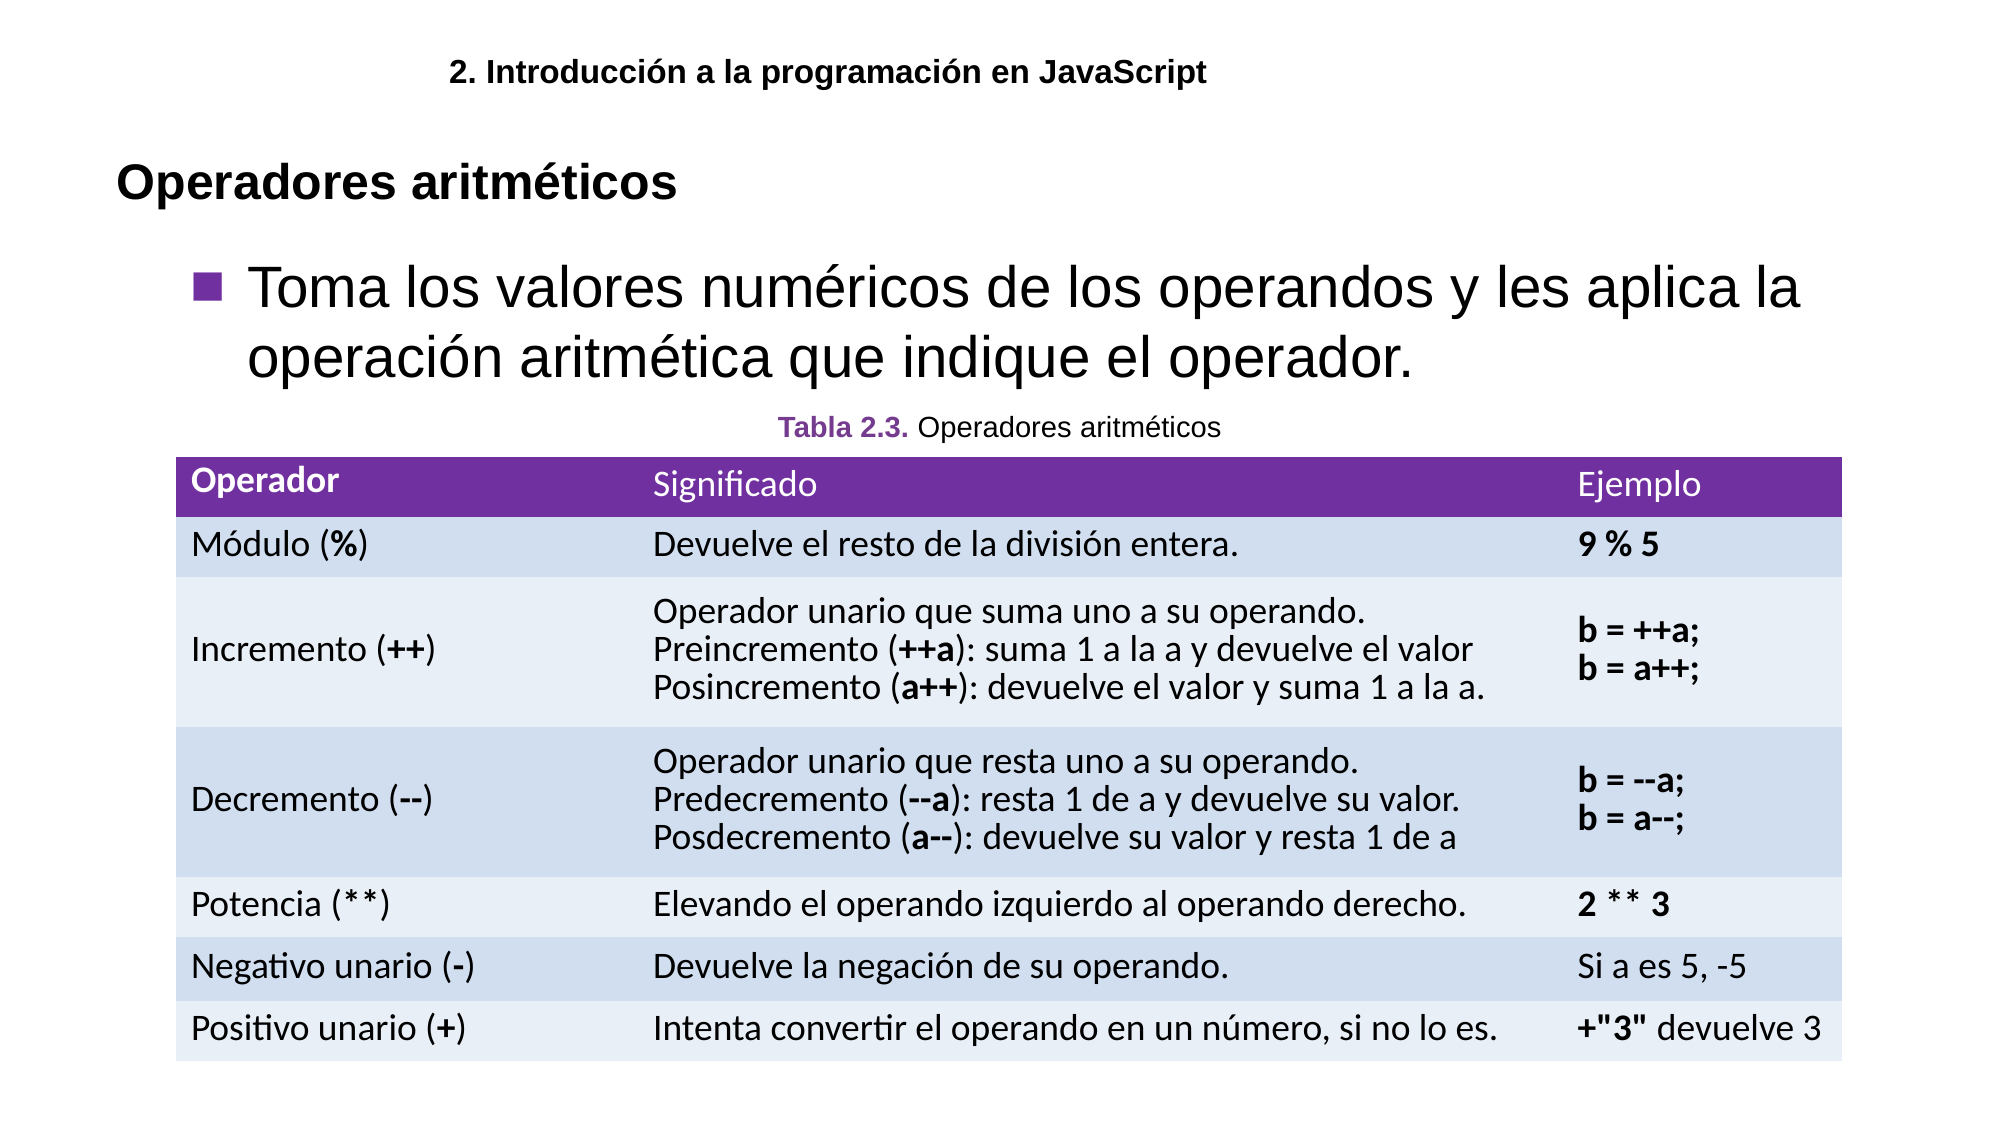

2. Introducción a la programación en JavaScript
Operadores aritméticos
Toma los valores numéricos de los operandos y les aplica la operación aritmética que indique el operador.
Tabla 2.3. Operadores aritméticos
| Operador | Significado | Ejemplo |
| --- | --- | --- |
| Módulo (%) | Devuelve el resto de la división entera. | 9 % 5 |
| Incremento (++) | Operador unario que suma uno a su operando. Preincremento (++a): suma 1 a la a y devuelve el valor Posincremento (a++): devuelve el valor y suma 1 a la a. | b = ++a; b = a++; |
| Decremento (--) | Operador unario que resta uno a su operando. Predecremento (--a): resta 1 de a y devuelve su valor. Posdecremento (a--): devuelve su valor y resta 1 de a | b = --a; b = a--; |
| Potencia (\*\*) | Elevando el operando izquierdo al operando derecho. | 2 \*\* 3 |
| Negativo unario (-) | Devuelve la negación de su operando. | Si a es 5, -5 |
| Positivo unario (+) | Intenta convertir el operando en un número, si no lo es. | +"3" devuelve 3 |